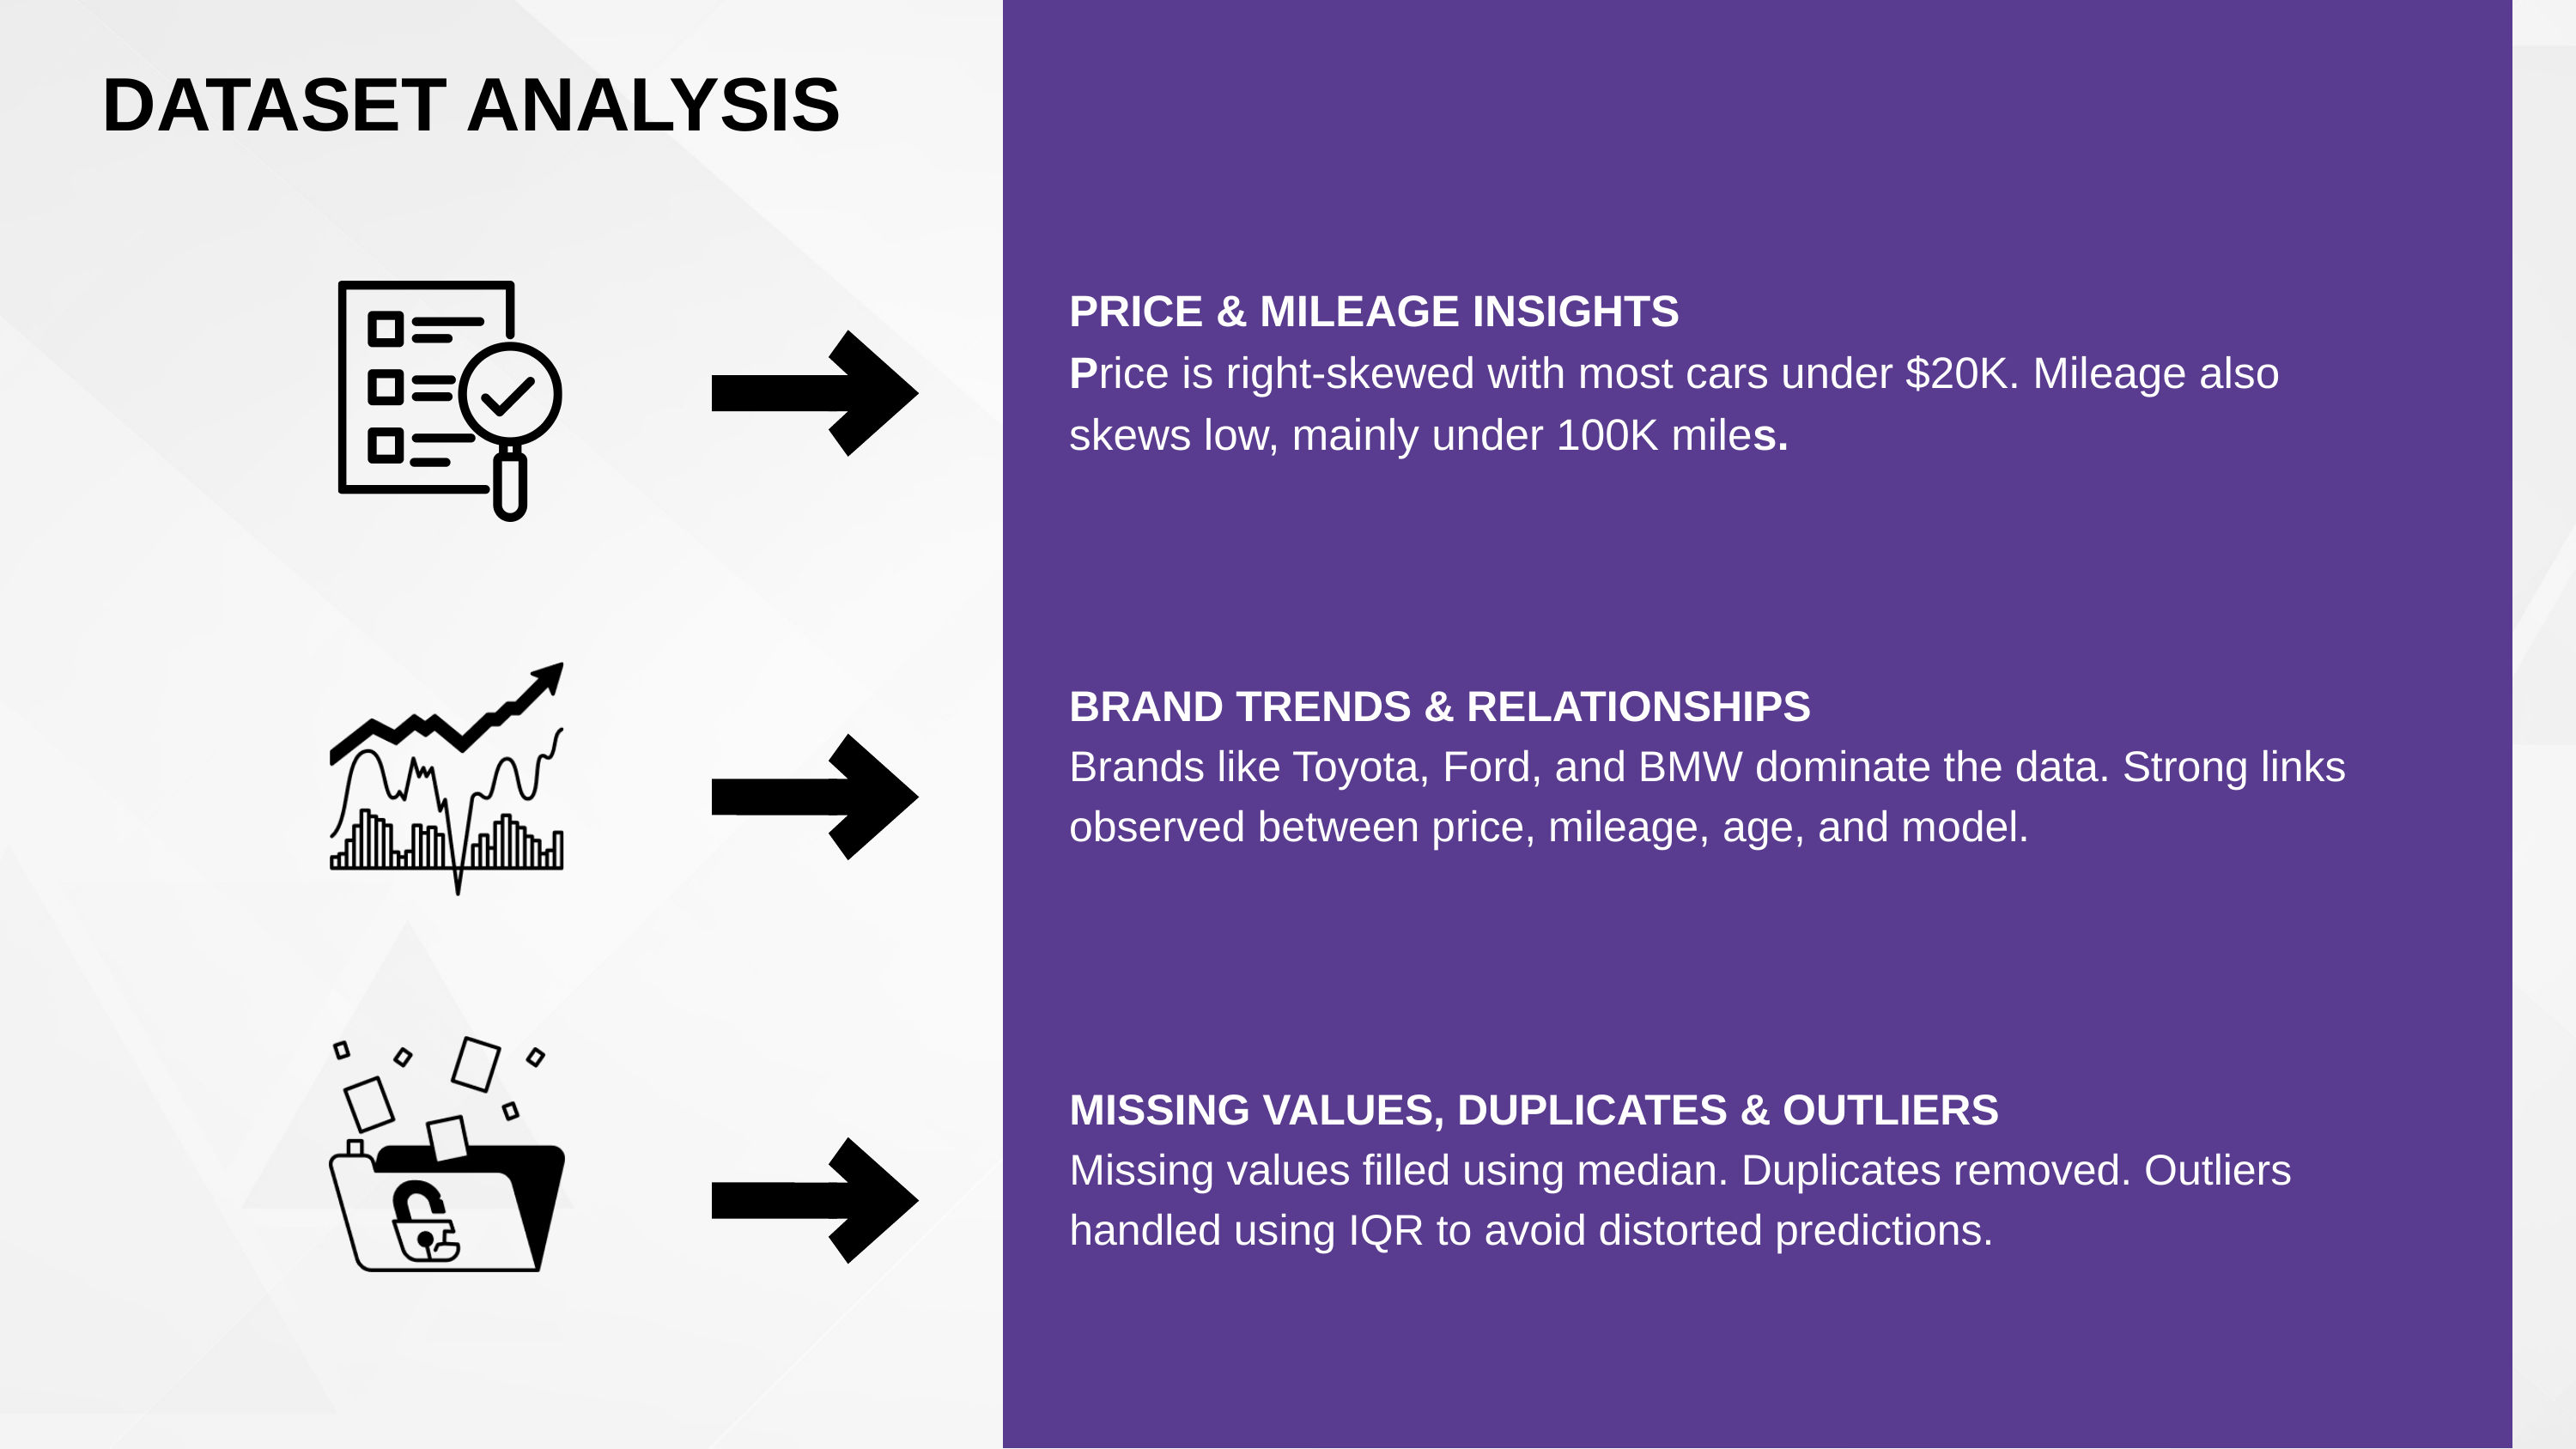

DATASET ANALYSIS
PRICE & MILEAGE INSIGHTS
Price is right-skewed with most cars under $20K. Mileage also skews low, mainly under 100K miles.

BRAND TRENDS & RELATIONSHIPS
Brands like Toyota, Ford, and BMW dominate the data. Strong links observed between price, mileage, age, and model.

MISSING VALUES, DUPLICATES & OUTLIERS
Missing values filled using median. Duplicates removed. Outliers handled using IQR to avoid distorted predictions.